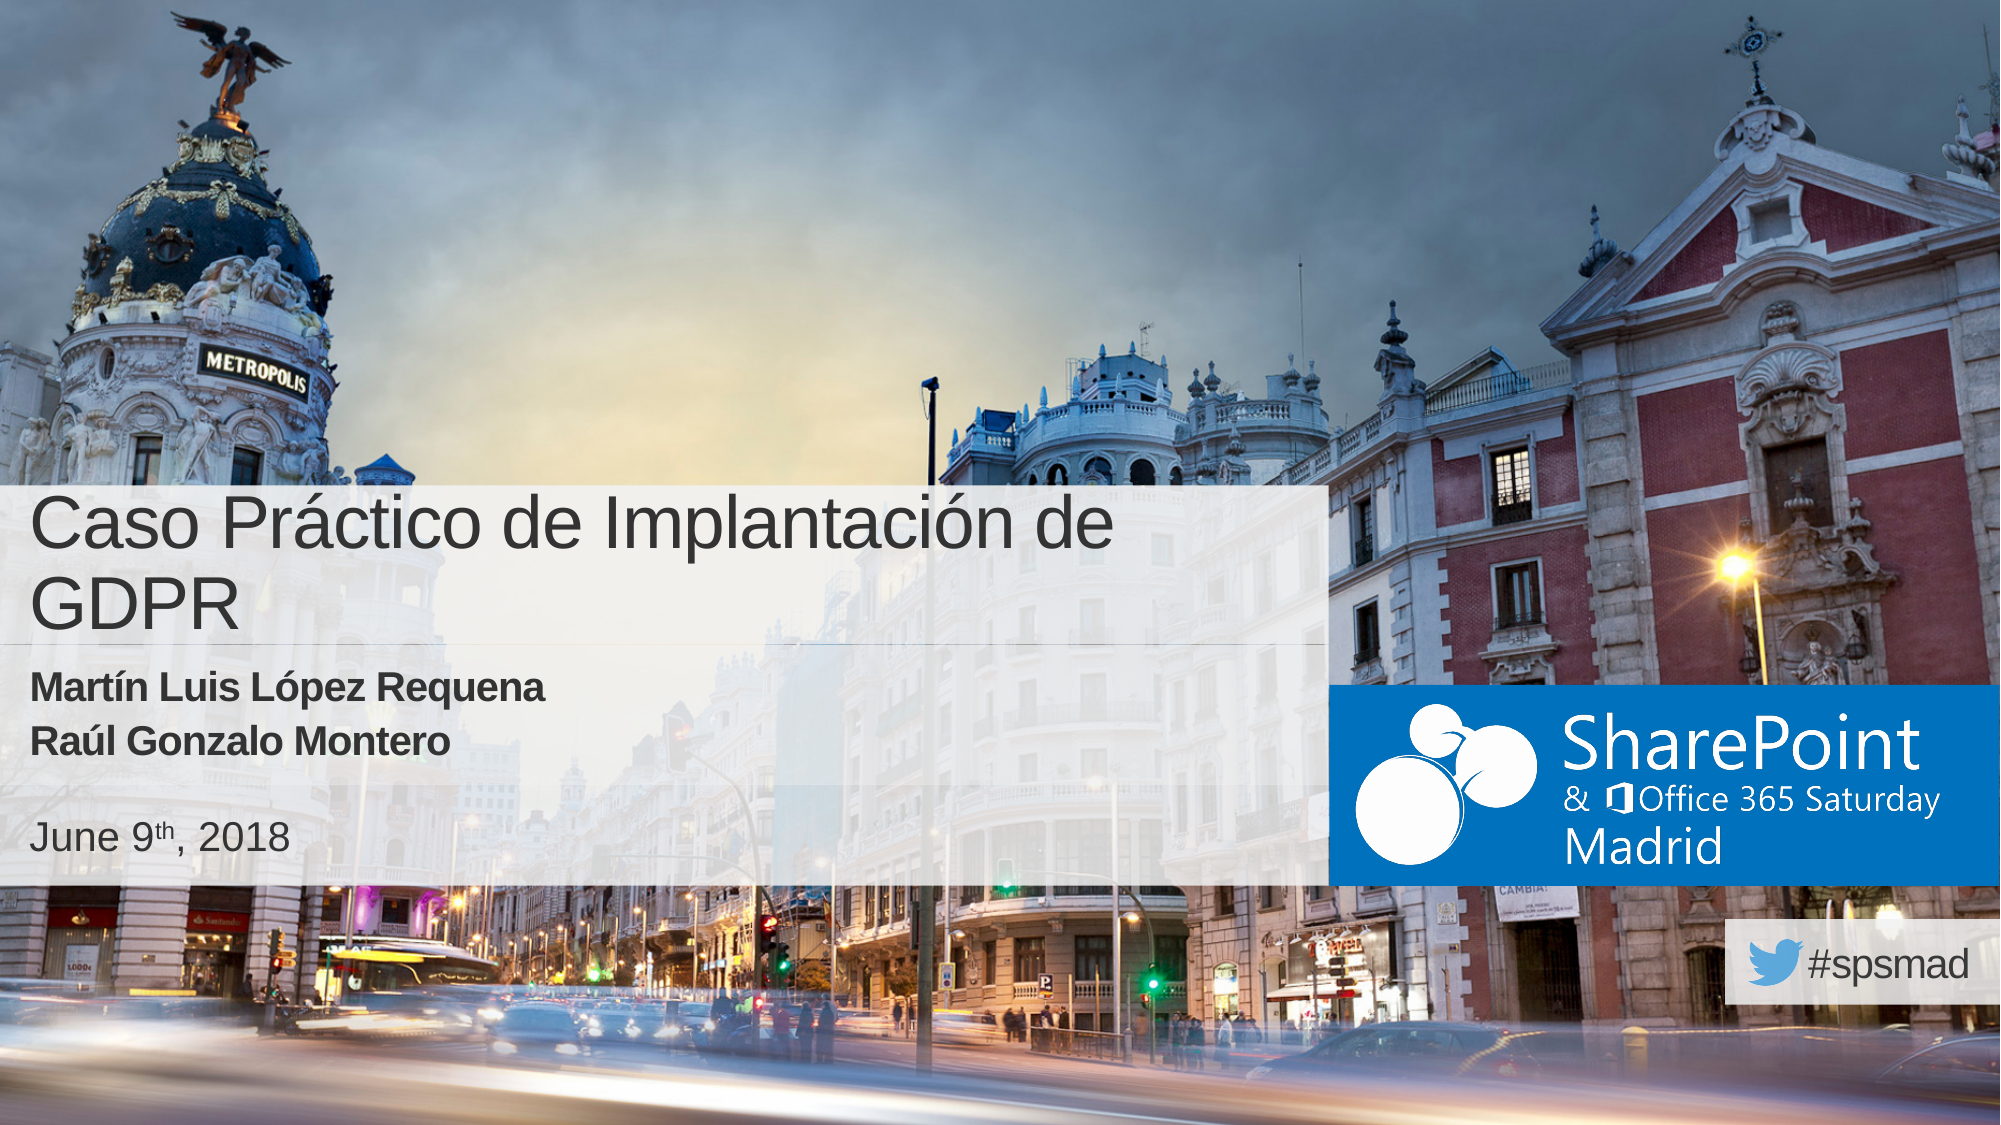

Caso Práctico de Implantación de GDPR
Martín Luis López Requena
Raúl Gonzalo Montero